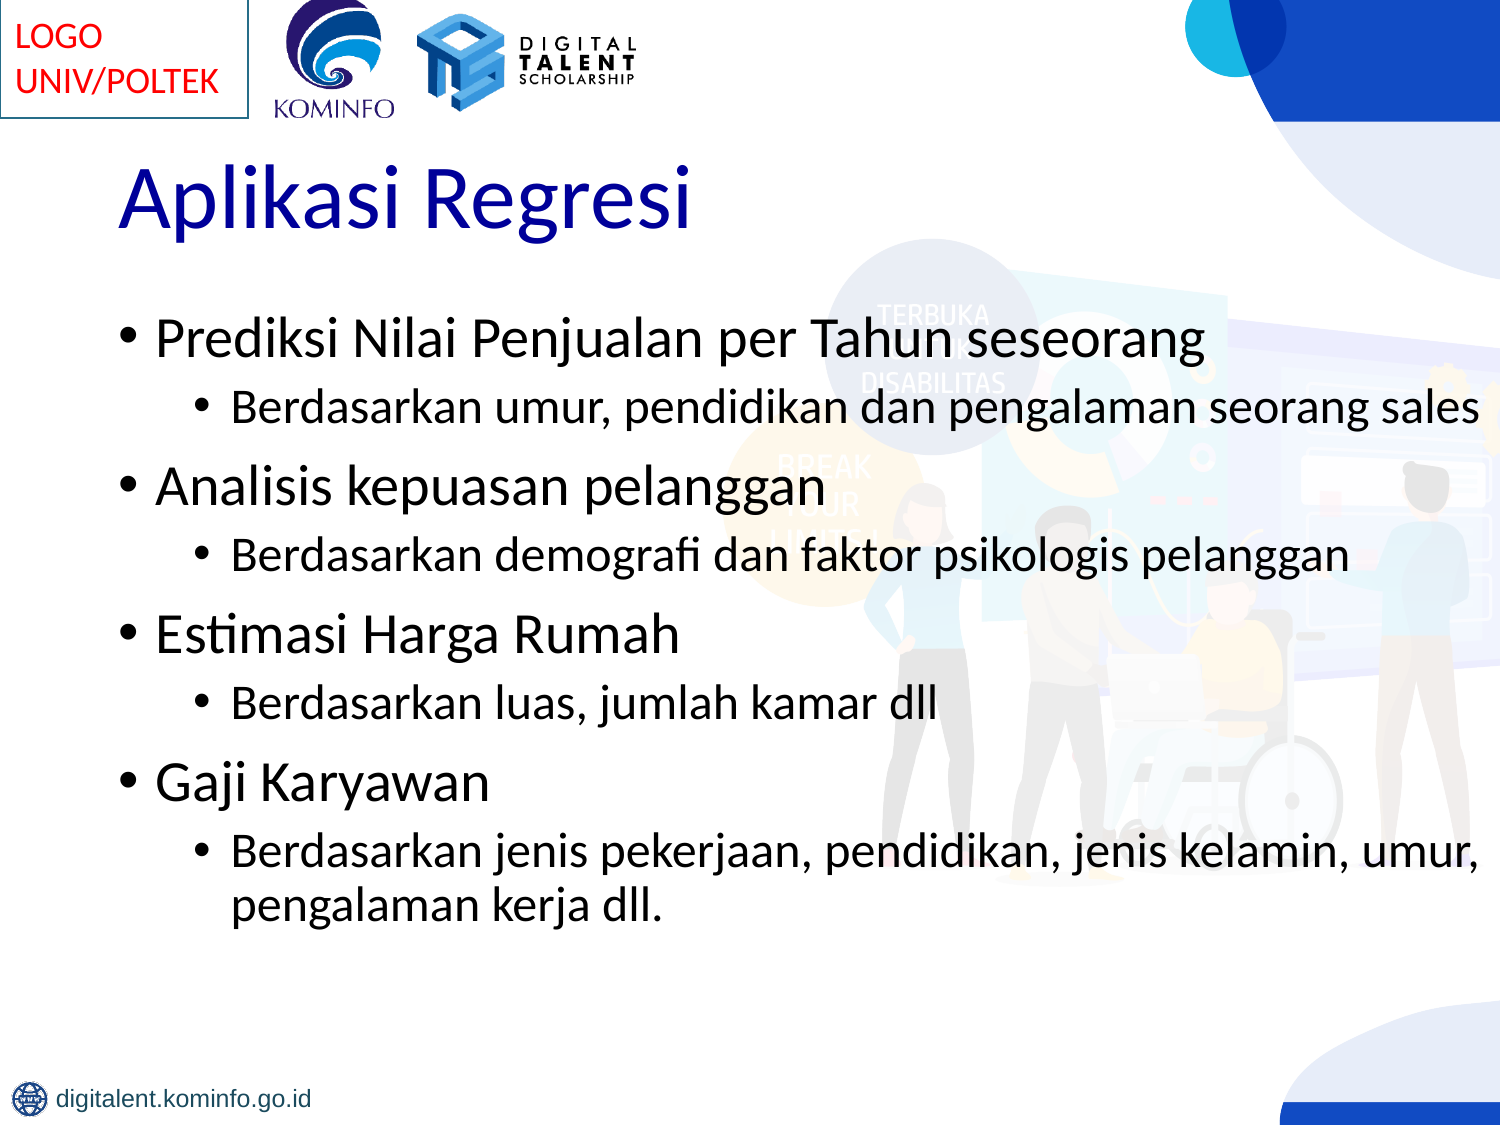

# Aplikasi Regresi
Prediksi Nilai Penjualan per Tahun seseorang
Berdasarkan umur, pendidikan dan pengalaman seorang sales
Analisis kepuasan pelanggan
Berdasarkan demografi dan faktor psikologis pelanggan
Estimasi Harga Rumah
Berdasarkan luas, jumlah kamar dll
Gaji Karyawan
Berdasarkan jenis pekerjaan, pendidikan, jenis kelamin, umur, pengalaman kerja dll.